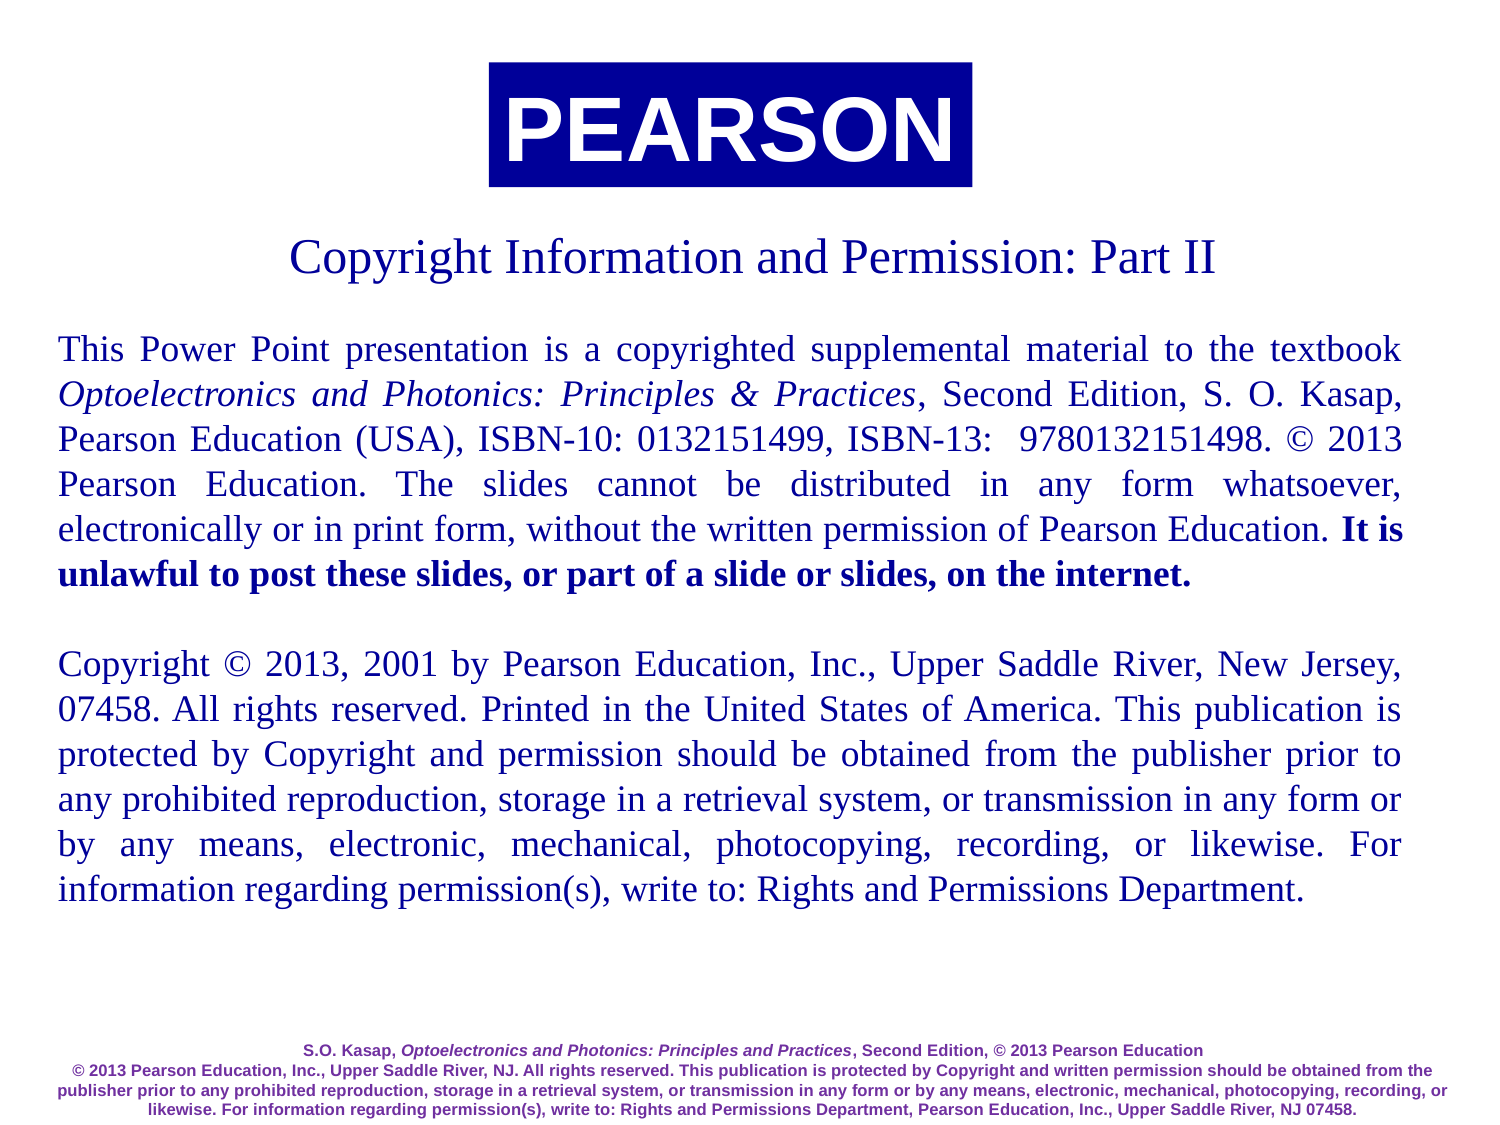

PEARSON
Copyright Information and Permission: Part II
This Power Point presentation is a copyrighted supplemental material to the textbook Optoelectronics and Photonics: Principles & Practices, Second Edition, S. O. Kasap, Pearson Education (USA), ISBN-10: 0132151499, ISBN-13:  9780132151498. © 2013 Pearson Education. The slides cannot be distributed in any form whatsoever, electronically or in print form, without the written permission of Pearson Education. It is unlawful to post these slides, or part of a slide or slides, on the internet.

Copyright © 2013, 2001 by Pearson Education, Inc., Upper Saddle River, New Jersey, 07458. All rights reserved. Printed in the United States of America. This publication is protected by Copyright and permission should be obtained from the publisher prior to any prohibited reproduction, storage in a retrieval system, or transmission in any form or by any means, electronic, mechanical, photocopying, recording, or likewise. For information regarding permission(s), write to: Rights and Permissions Department.